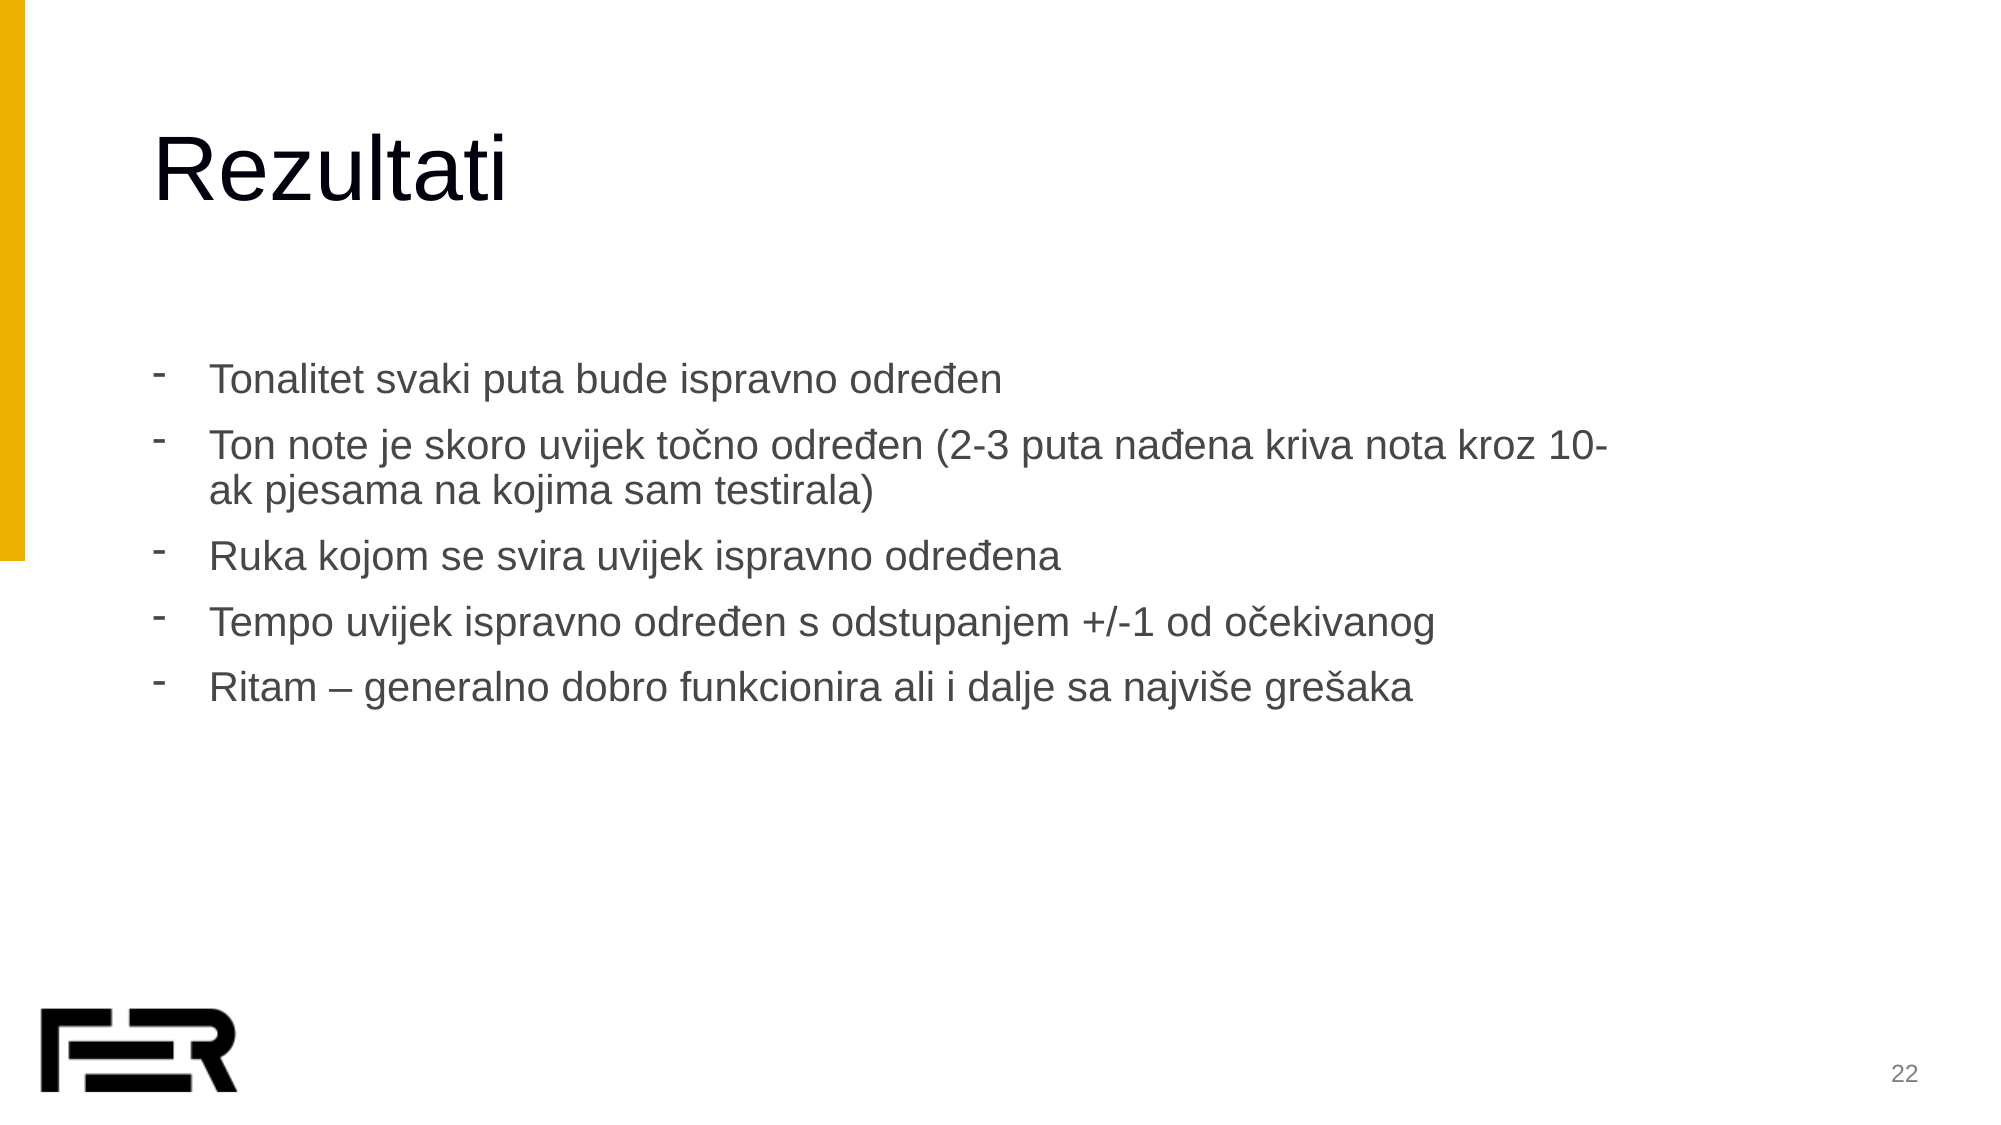

# Rezultati
Tonalitet svaki puta bude ispravno određen
Ton note je skoro uvijek točno određen (2-3 puta nađena kriva nota kroz 10-ak pjesama na kojima sam testirala)
Ruka kojom se svira uvijek ispravno određena
Tempo uvijek ispravno određen s odstupanjem +/-1 od očekivanog
Ritam – generalno dobro funkcionira ali i dalje sa najviše grešaka

22